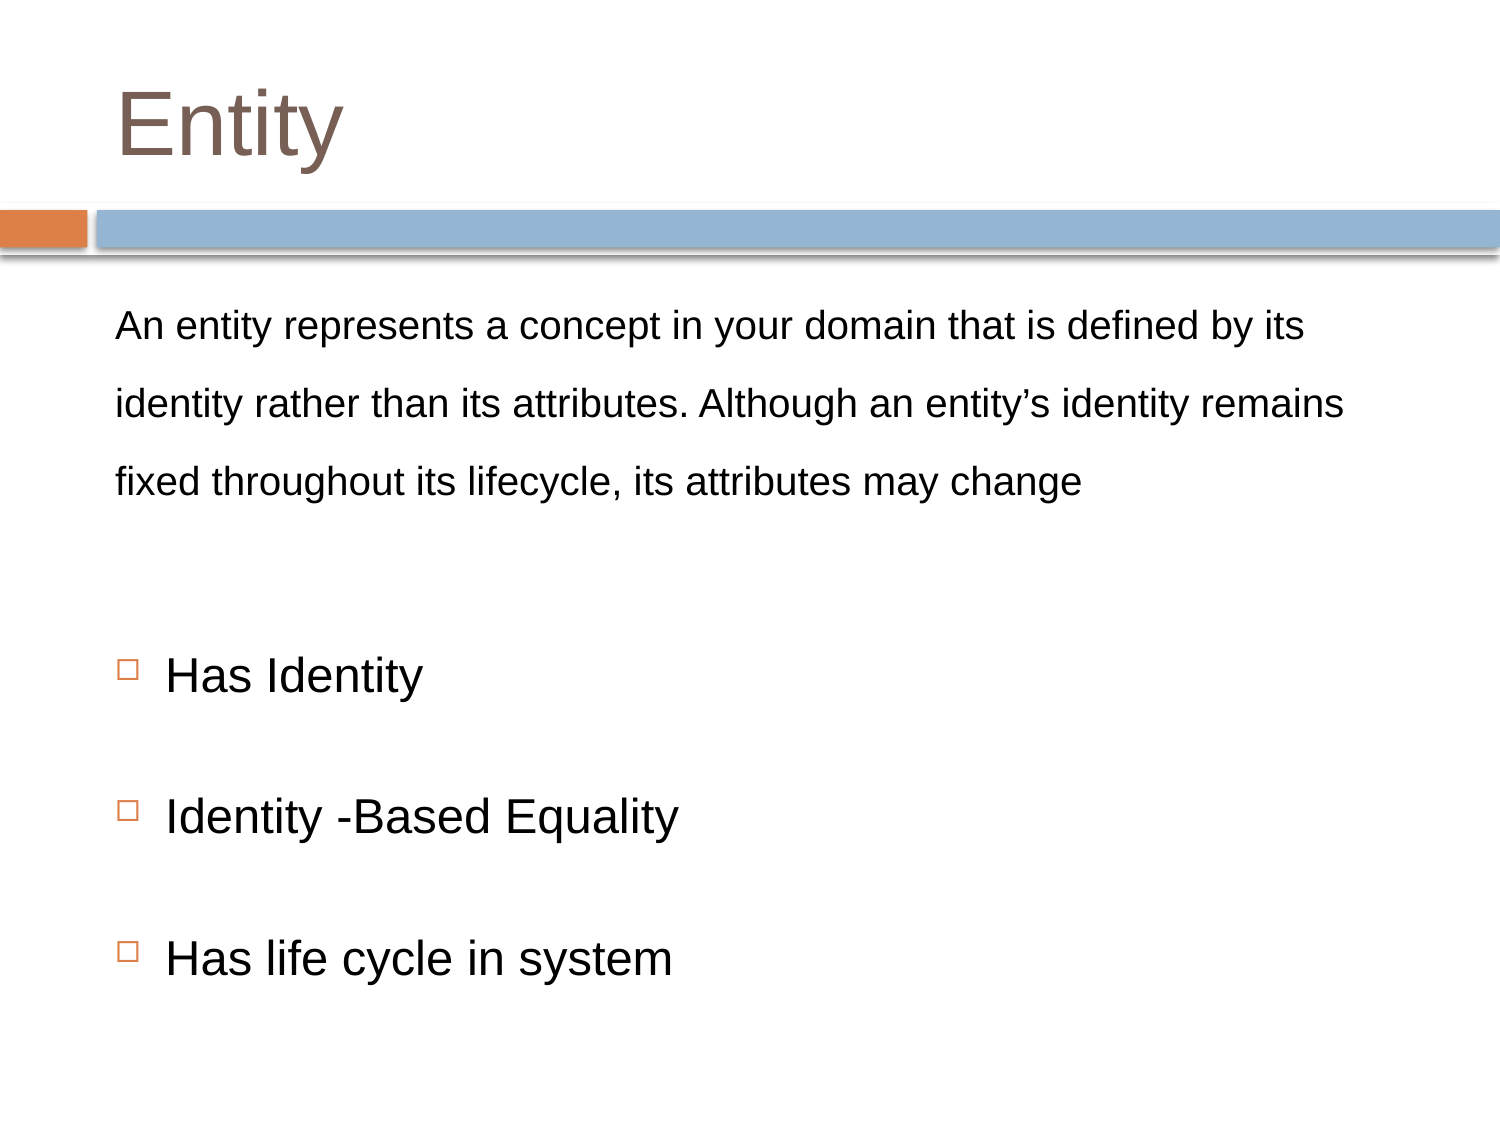

# Entity
An entity represents a concept in your domain that is defined by its identity rather than its attributes. Although an entity’s identity remains fixed throughout its lifecycle, its attributes may change

Has Identity

Identity ‐Based Equality

Has life cycle in system